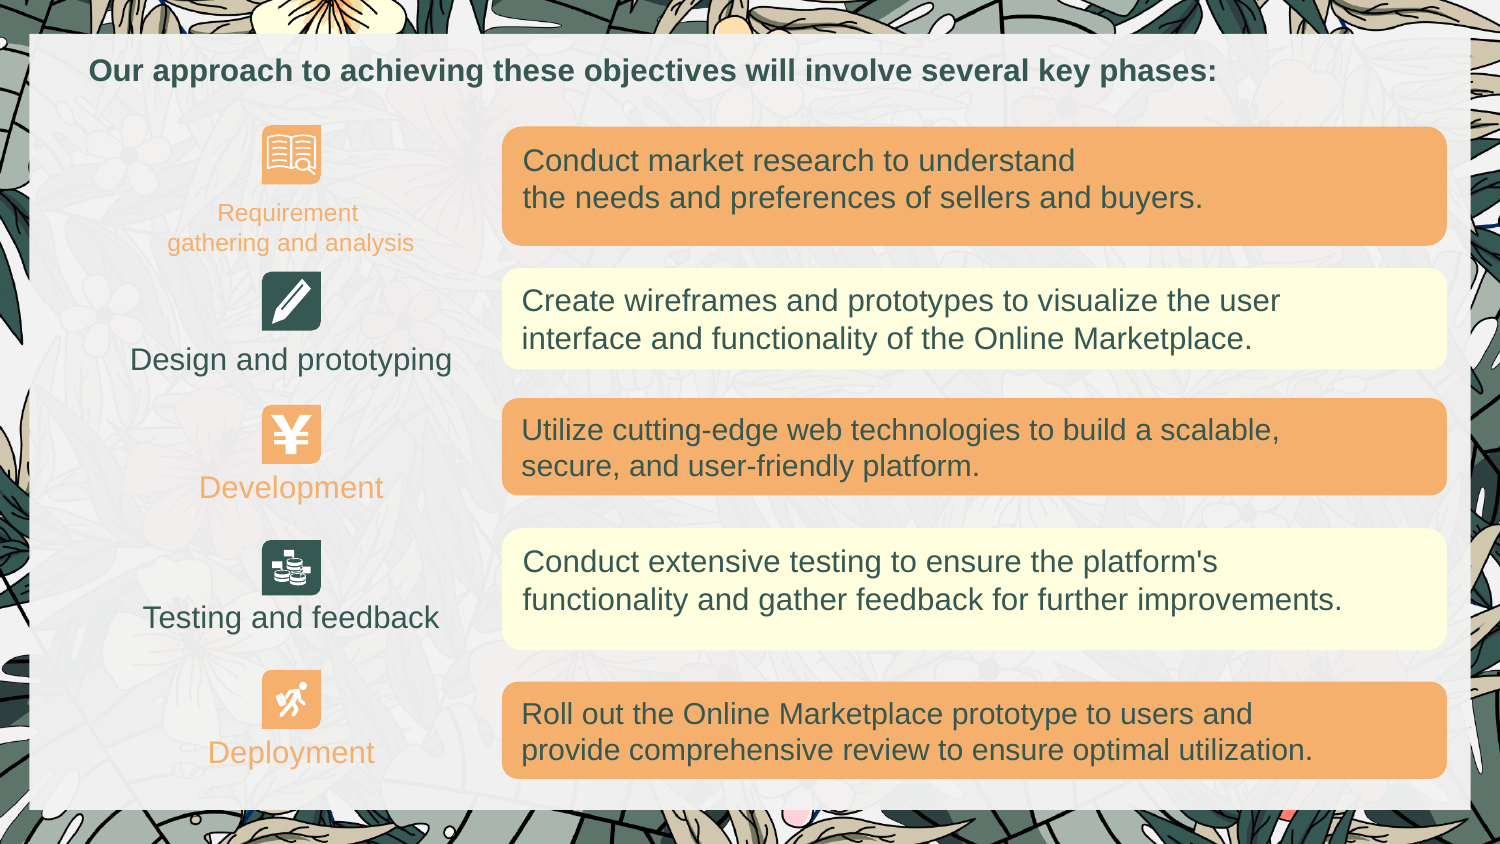

Our approach to achieving these objectives will involve several key phases:

Conduct market research to understand
the needs and preferences of sellers and buyers.

Requirement
gathering and analysis
Create wireframes and prototypes to visualize the user
interface and functionality of the Online Marketplace.

Design and prototyping
Utilize cutting-edge web technologies to build a scalable,
secure, and user-friendly platform.

Development
Conduct extensive testing to ensure the platform's
functionality and gather feedback for further improvements.

Testing and feedback

Roll out the Online Marketplace prototype to users and
provide comprehensive review to ensure optimal utilization.

Deployment